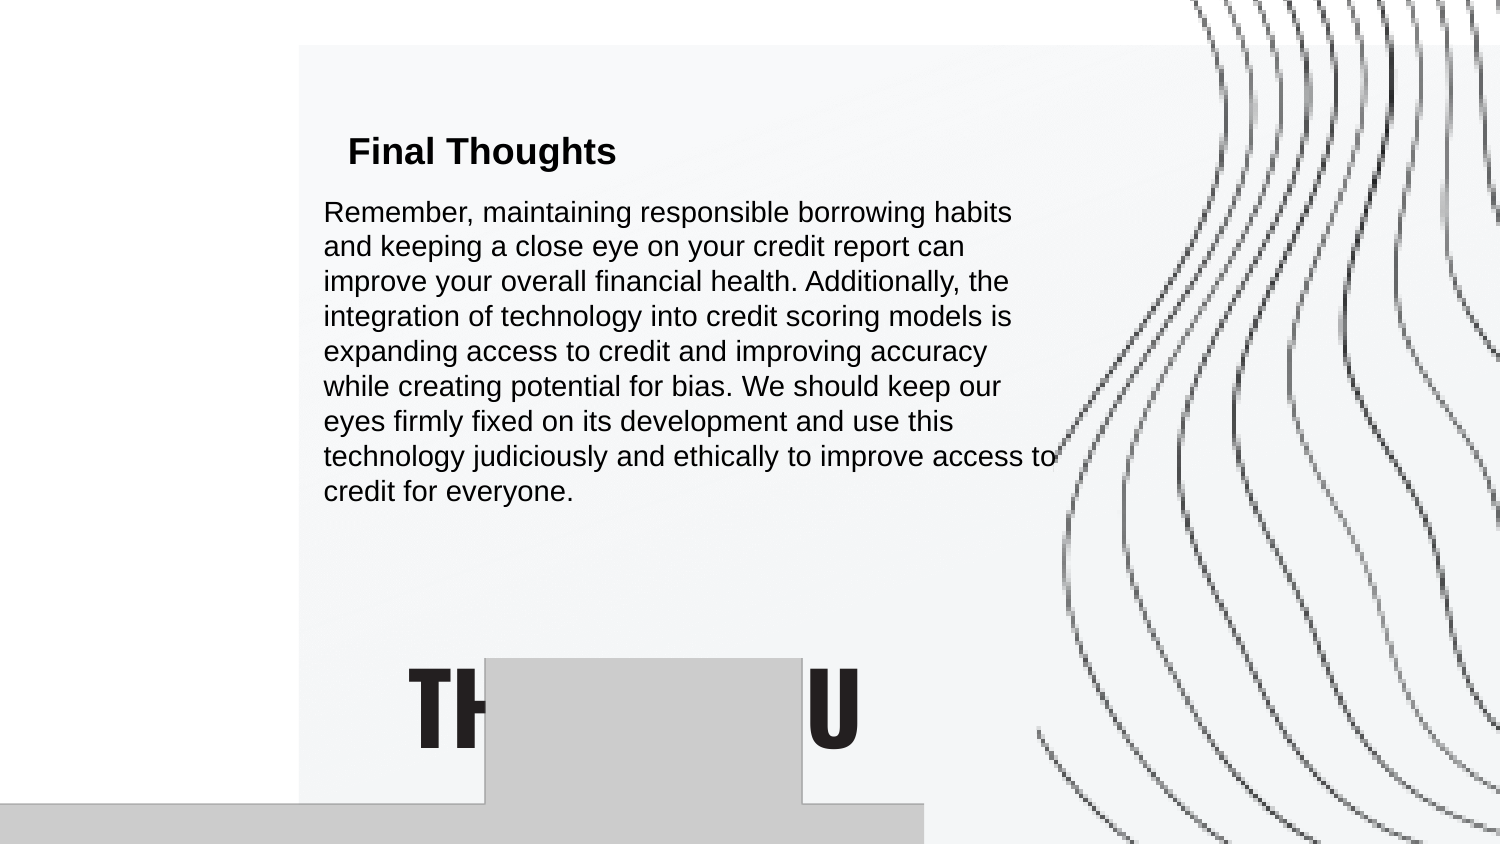

Final Thoughts
Remember, maintaining responsible borrowing habits and keeping a close eye on your credit report can improve your overall financial health. Additionally, the integration of technology into credit scoring models is expanding access to credit and improving accuracy while creating potential for bias. We should keep our eyes firmly fixed on its development and use this technology judiciously and ethically to improve access to credit for everyone.

LARANA, INC.
THANK YOU